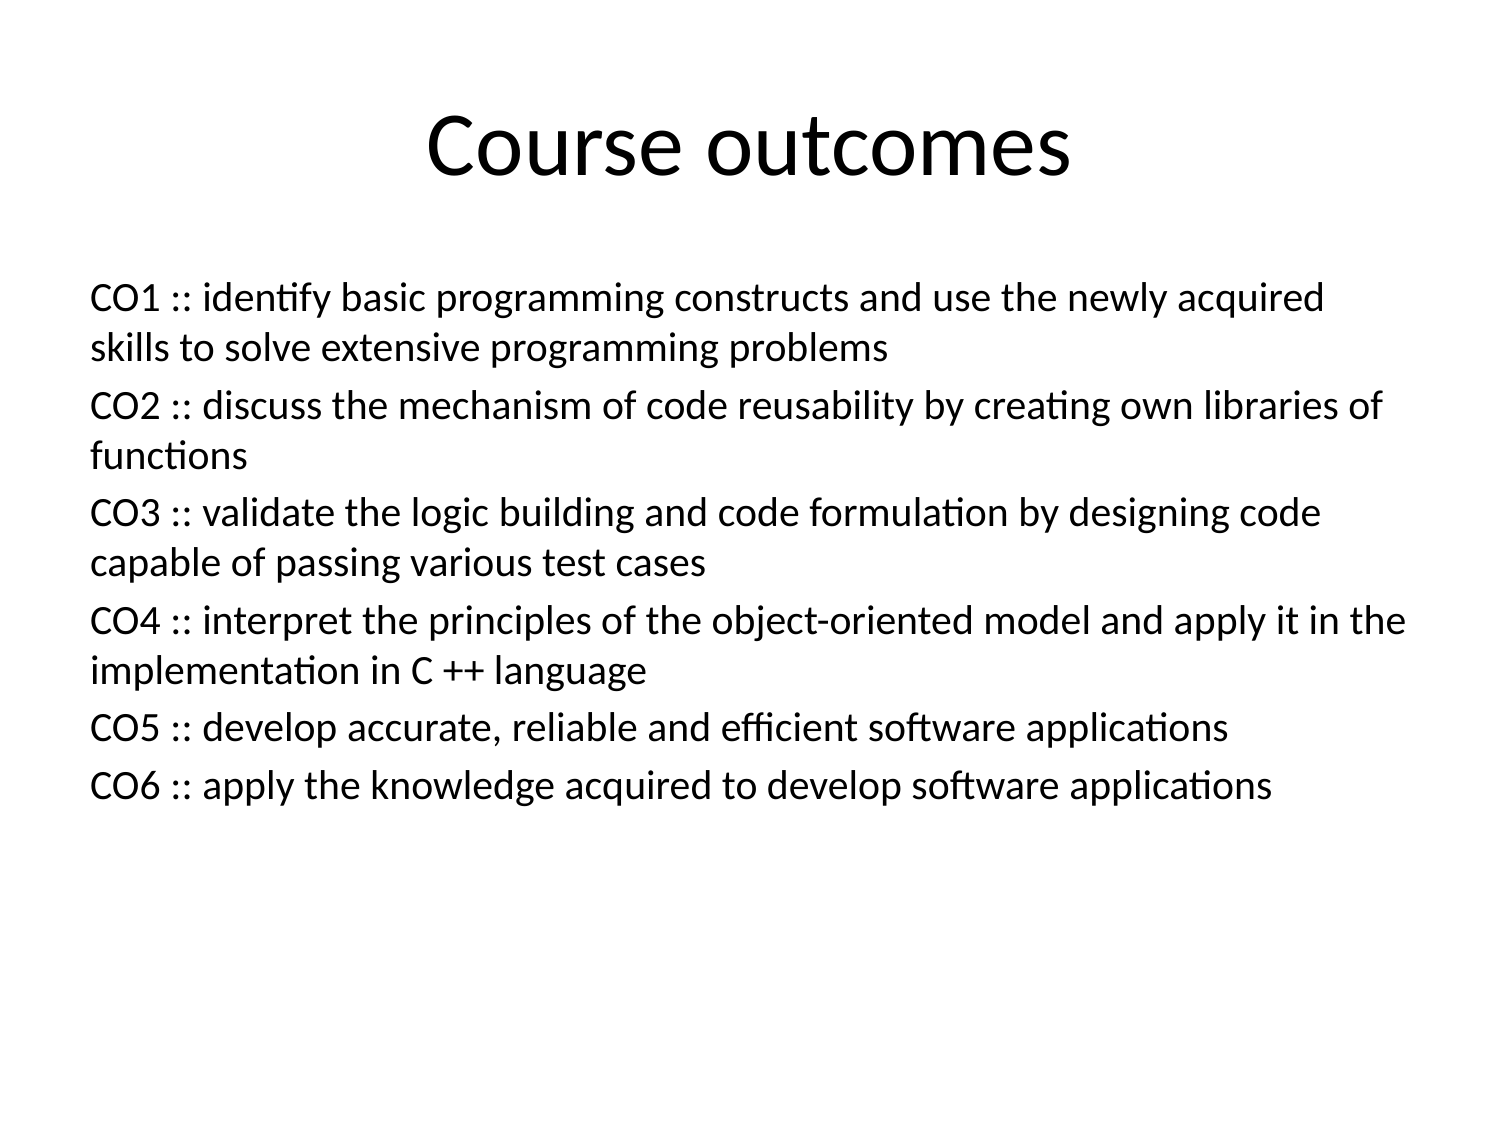

# Course outcomes
CO1 :: identify basic programming constructs and use the newly acquired skills to solve extensive programming problems
CO2 :: discuss the mechanism of code reusability by creating own libraries of functions
CO3 :: validate the logic building and code formulation by designing code capable of passing various test cases
CO4 :: interpret the principles of the object-oriented model and apply it in the implementation in C ++ language
CO5 :: develop accurate, reliable and efficient software applications
CO6 :: apply the knowledge acquired to develop software applications